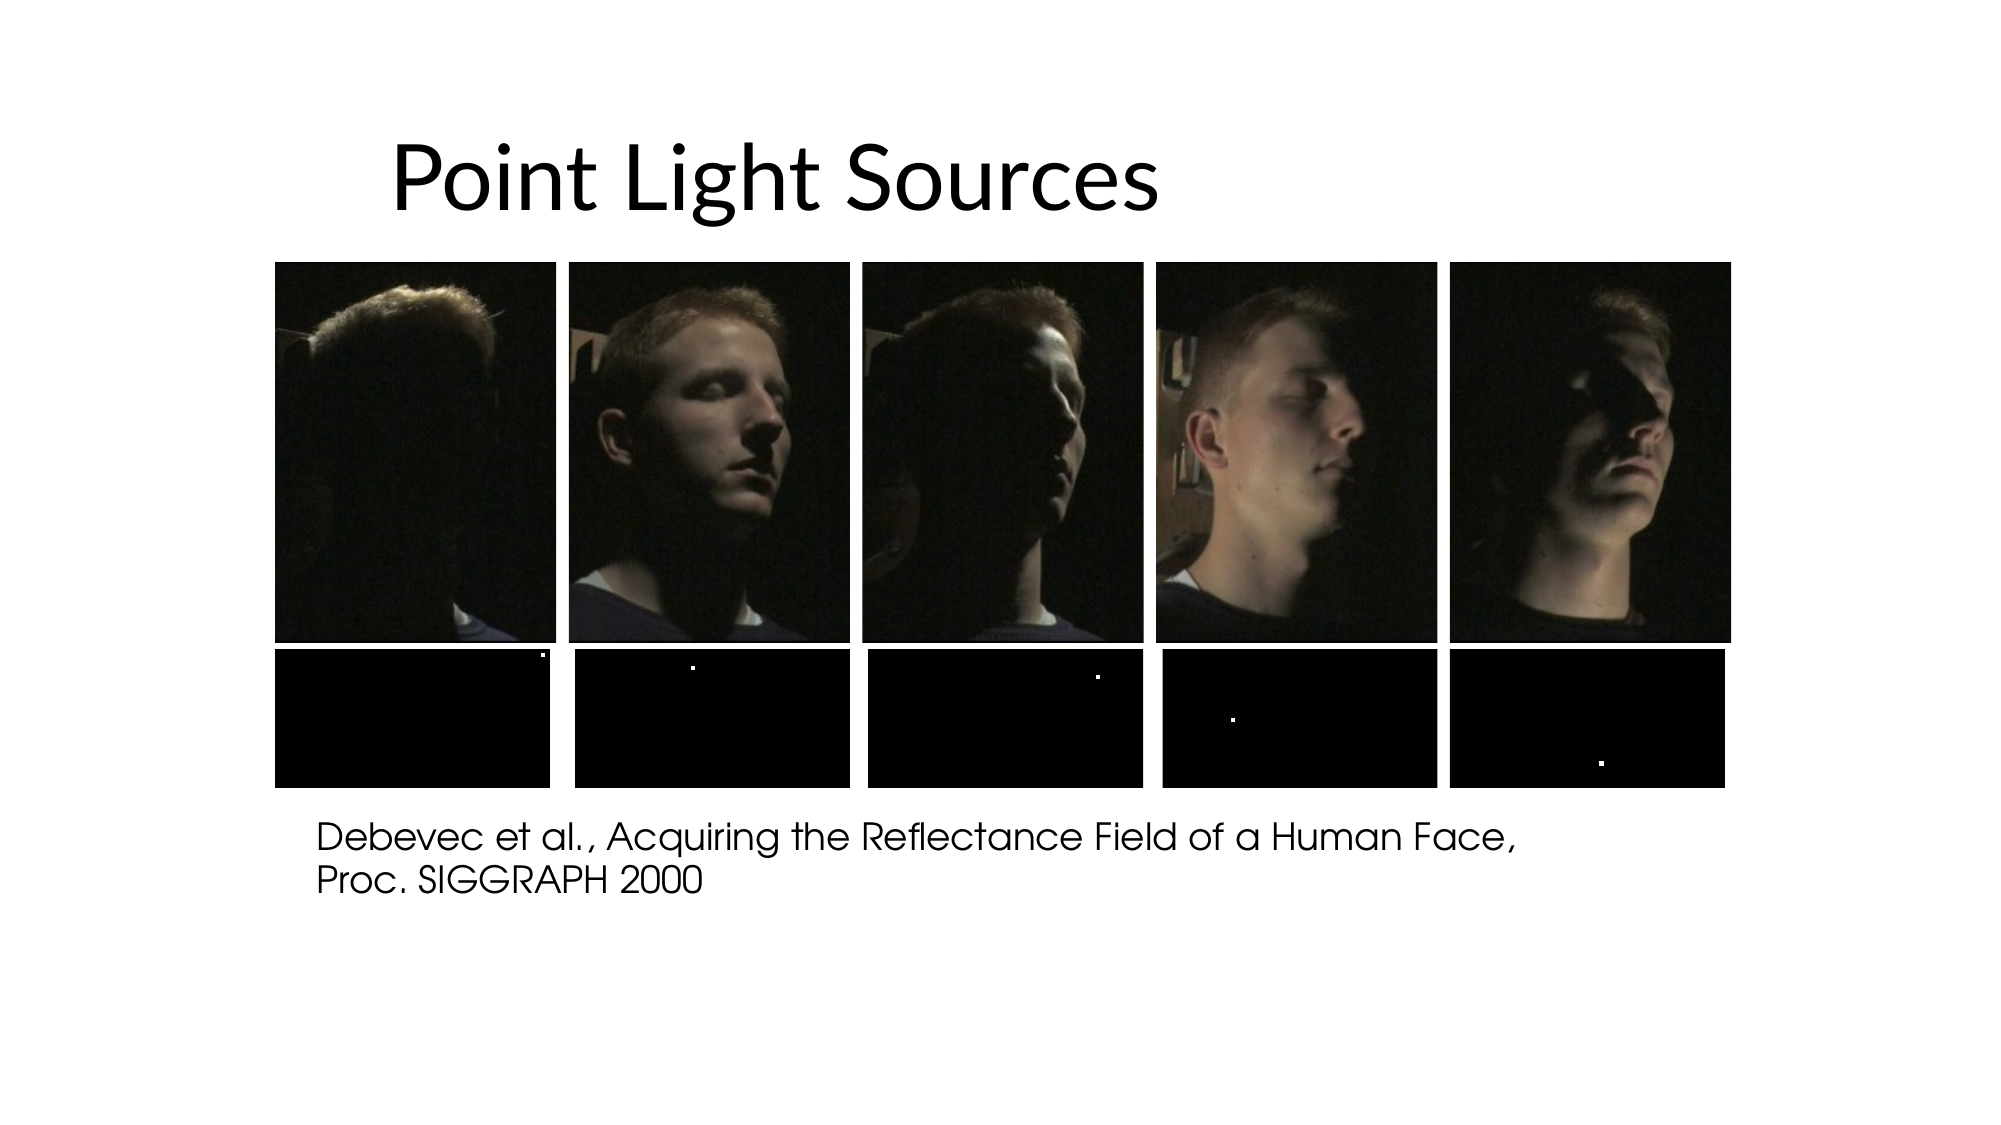

# Point Light Sources

Debevec et al., Acquiring the Reflectance Field of a Human Face, Proc. SIGGRAPH 2000